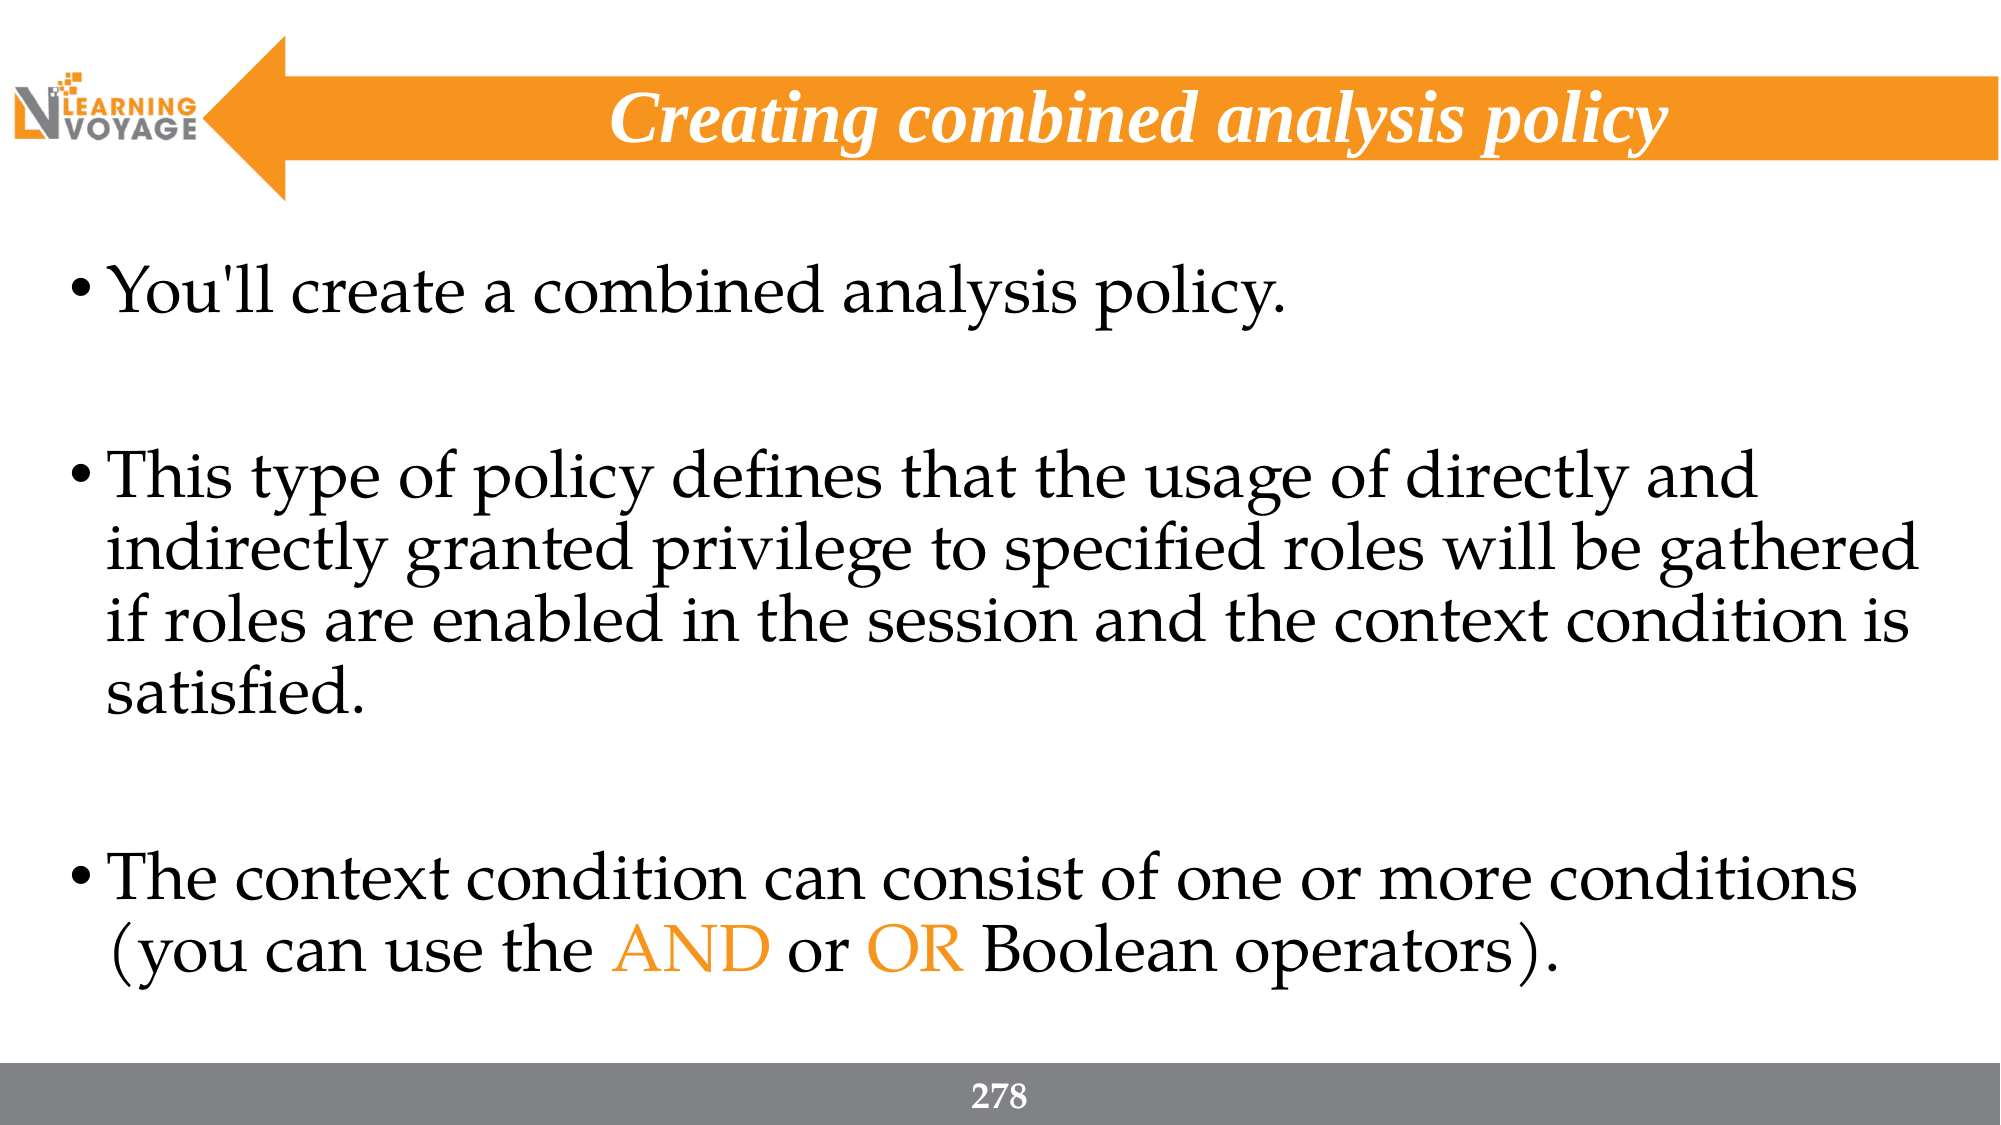

# Creating combined analysis policy
You'll create a combined analysis policy.

This type of policy defines that the usage of directly and indirectly granted privilege to specified roles will be gathered if roles are enabled in the session and the context condition is satisfied.

The context condition can consist of one or more conditions (you can use the AND or OR Boolean operators).

278